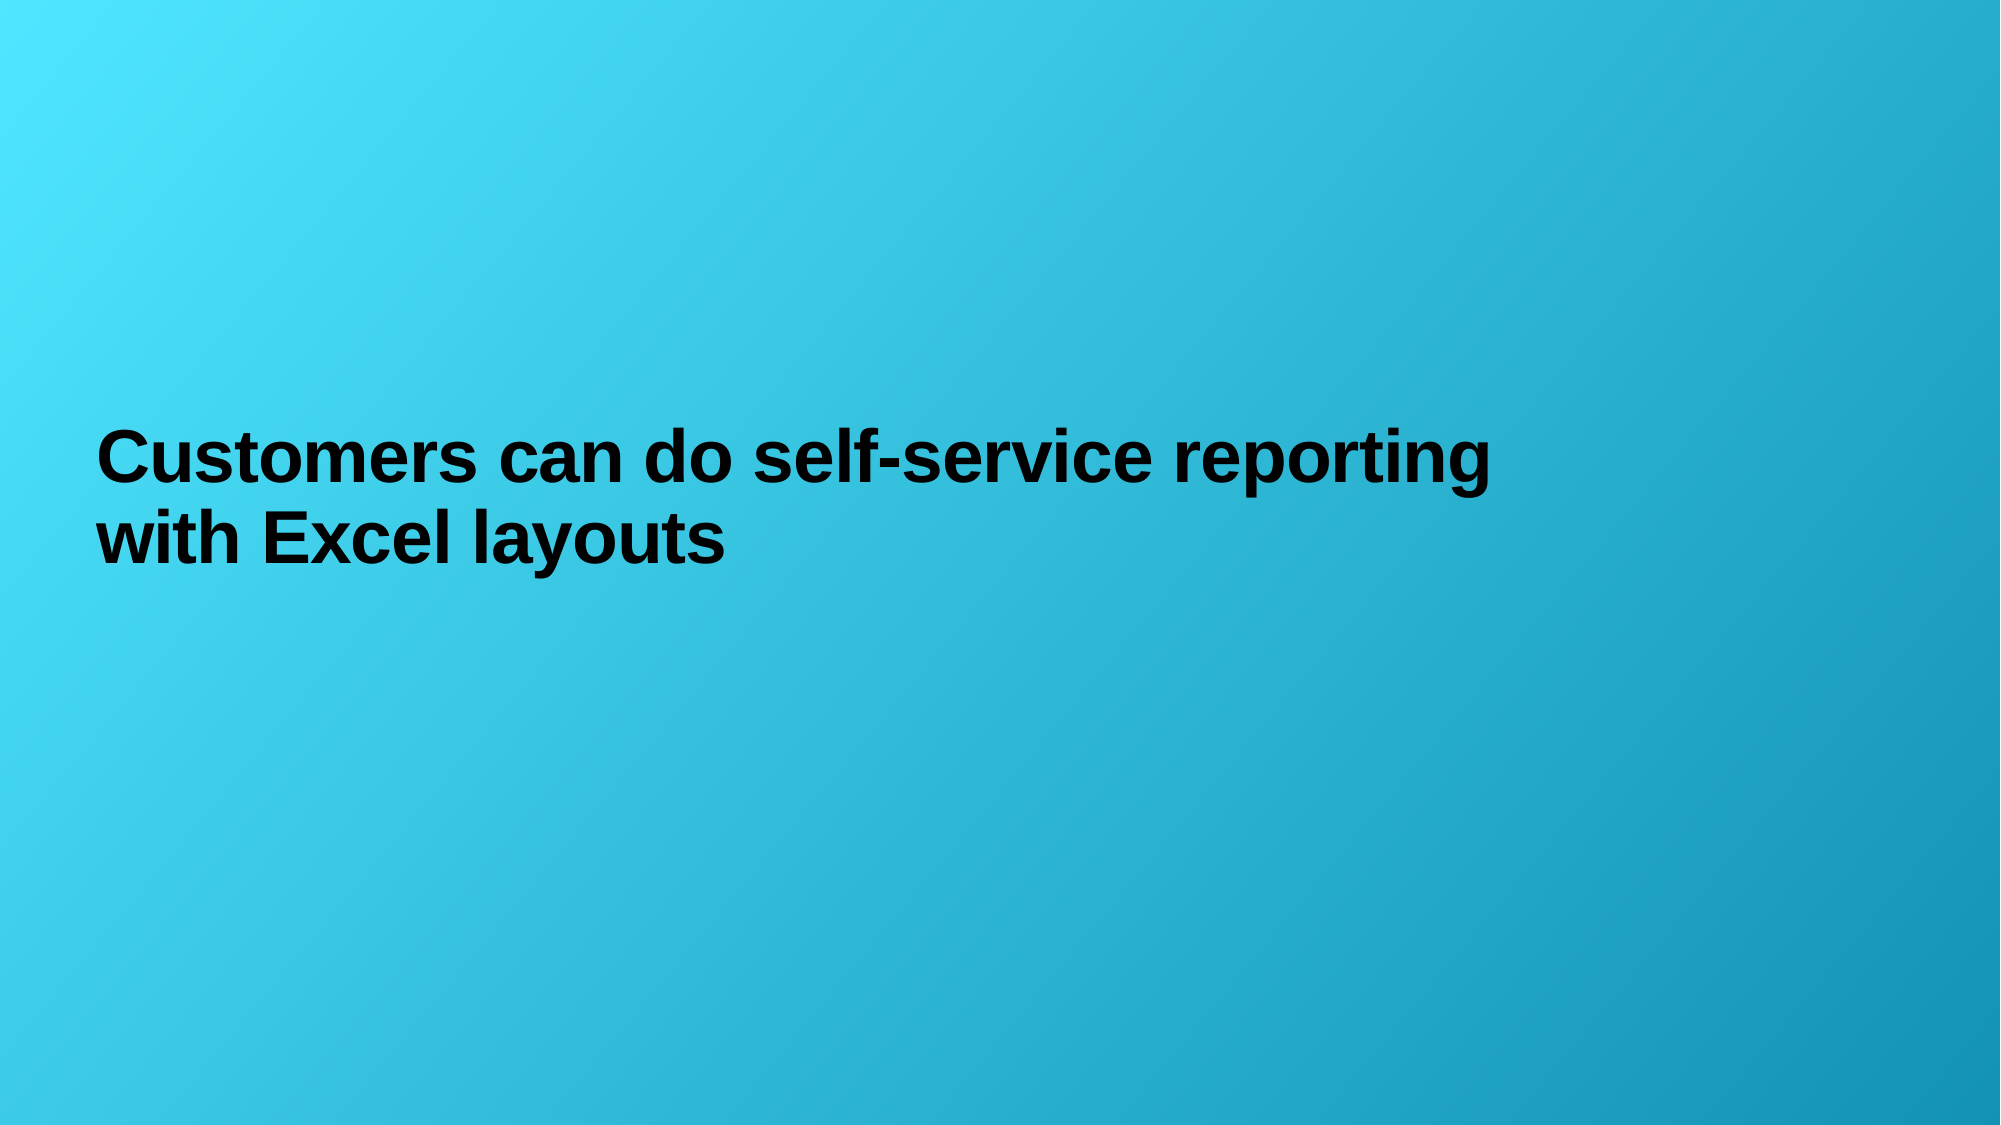

# Customers can do self-service reporting with Excel layouts